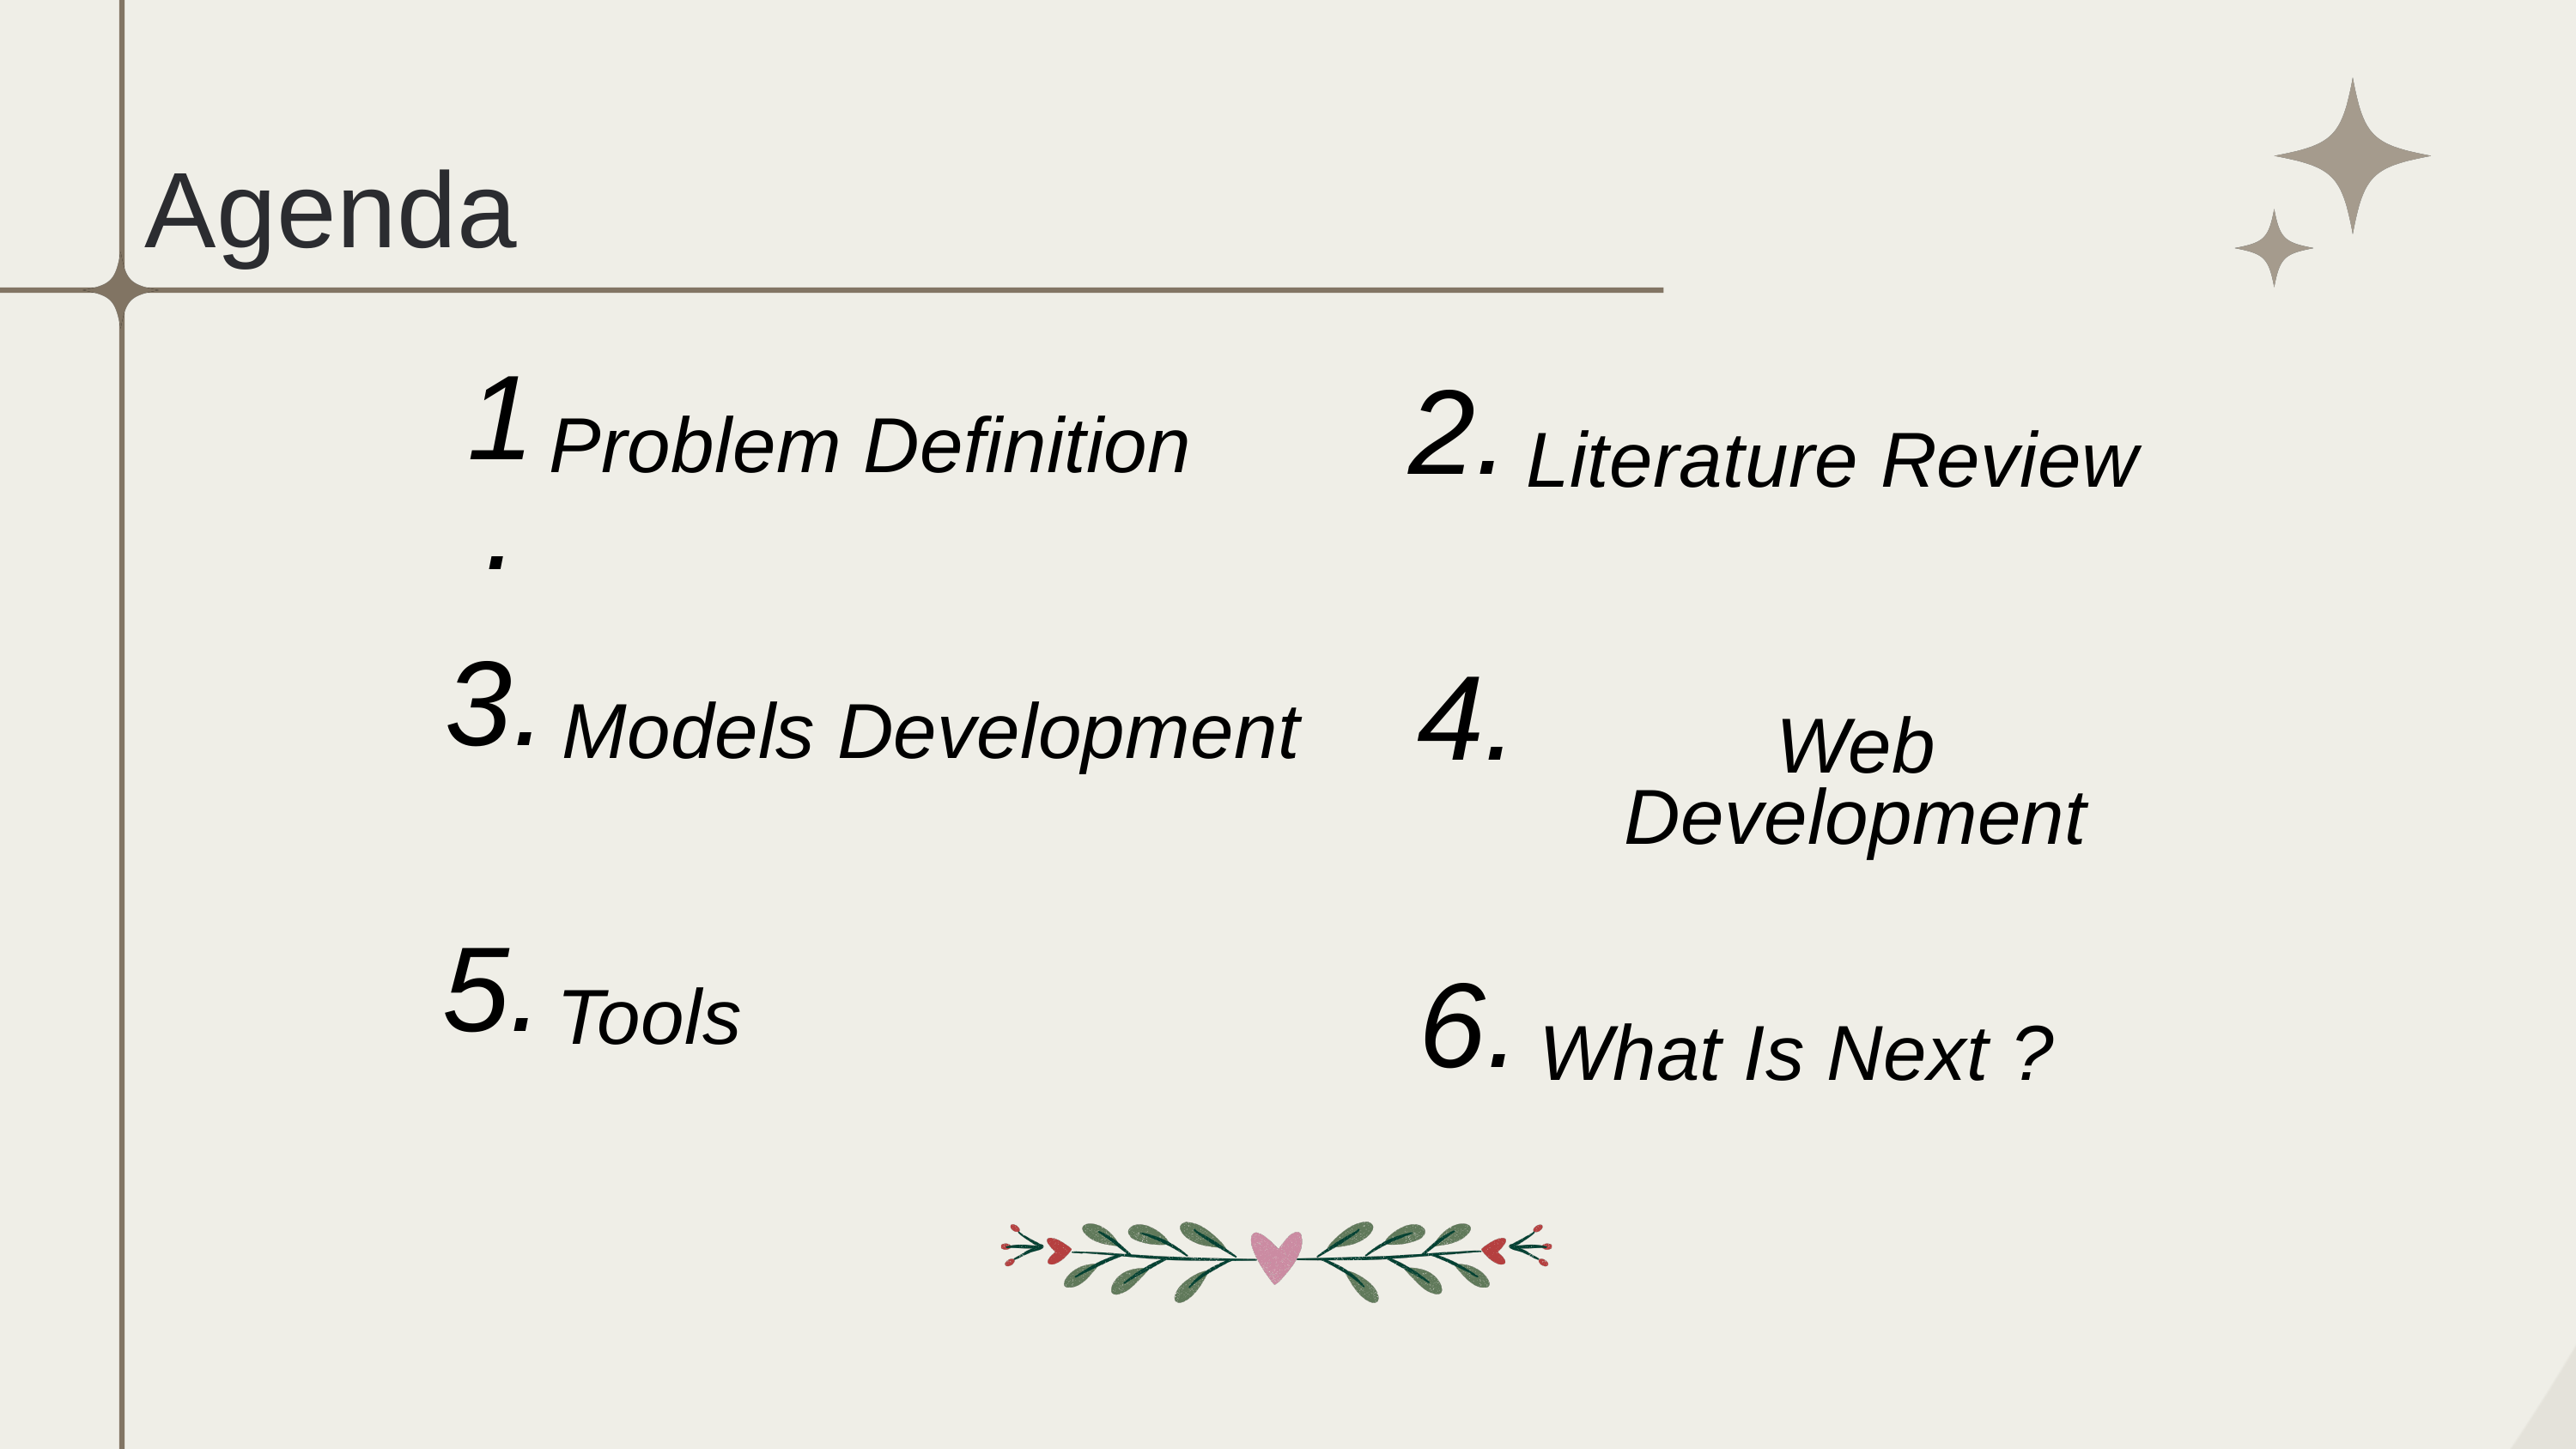

Agenda

1.
2.
Problem Definition
Literature Review
3.
4.
Models Development
Web Development

5.
6.

Tools
What Is Next ?